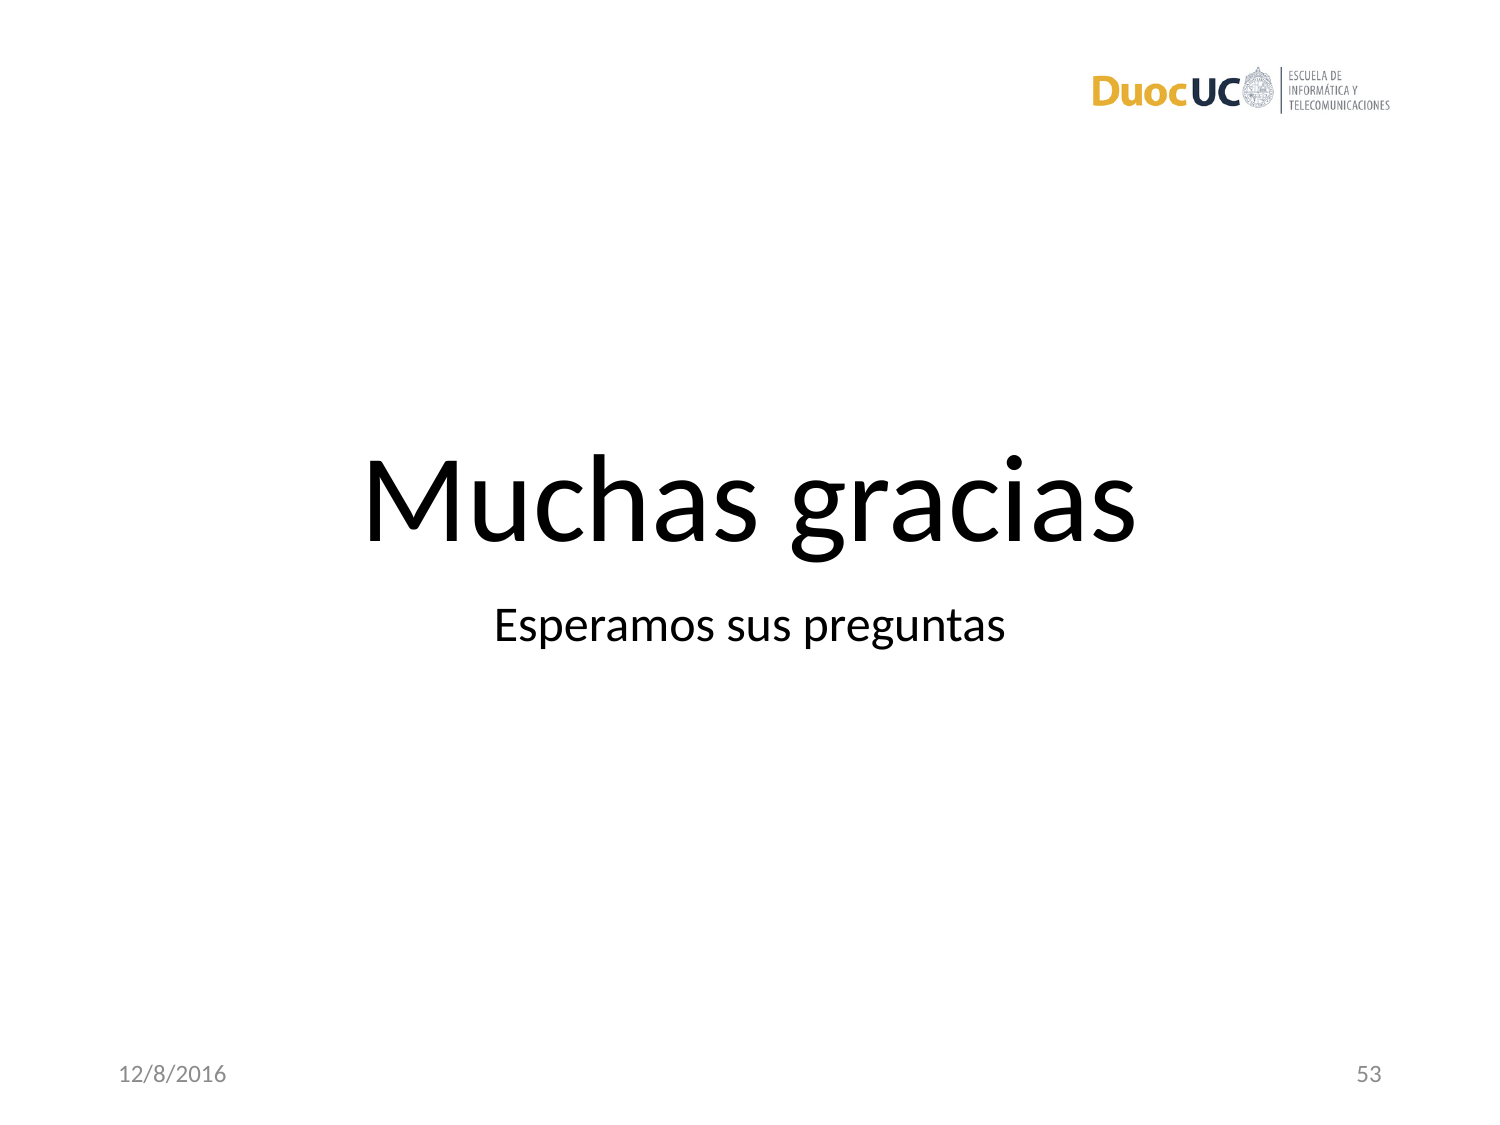

# Muchas gracias
Esperamos sus preguntas
12/8/2016
53